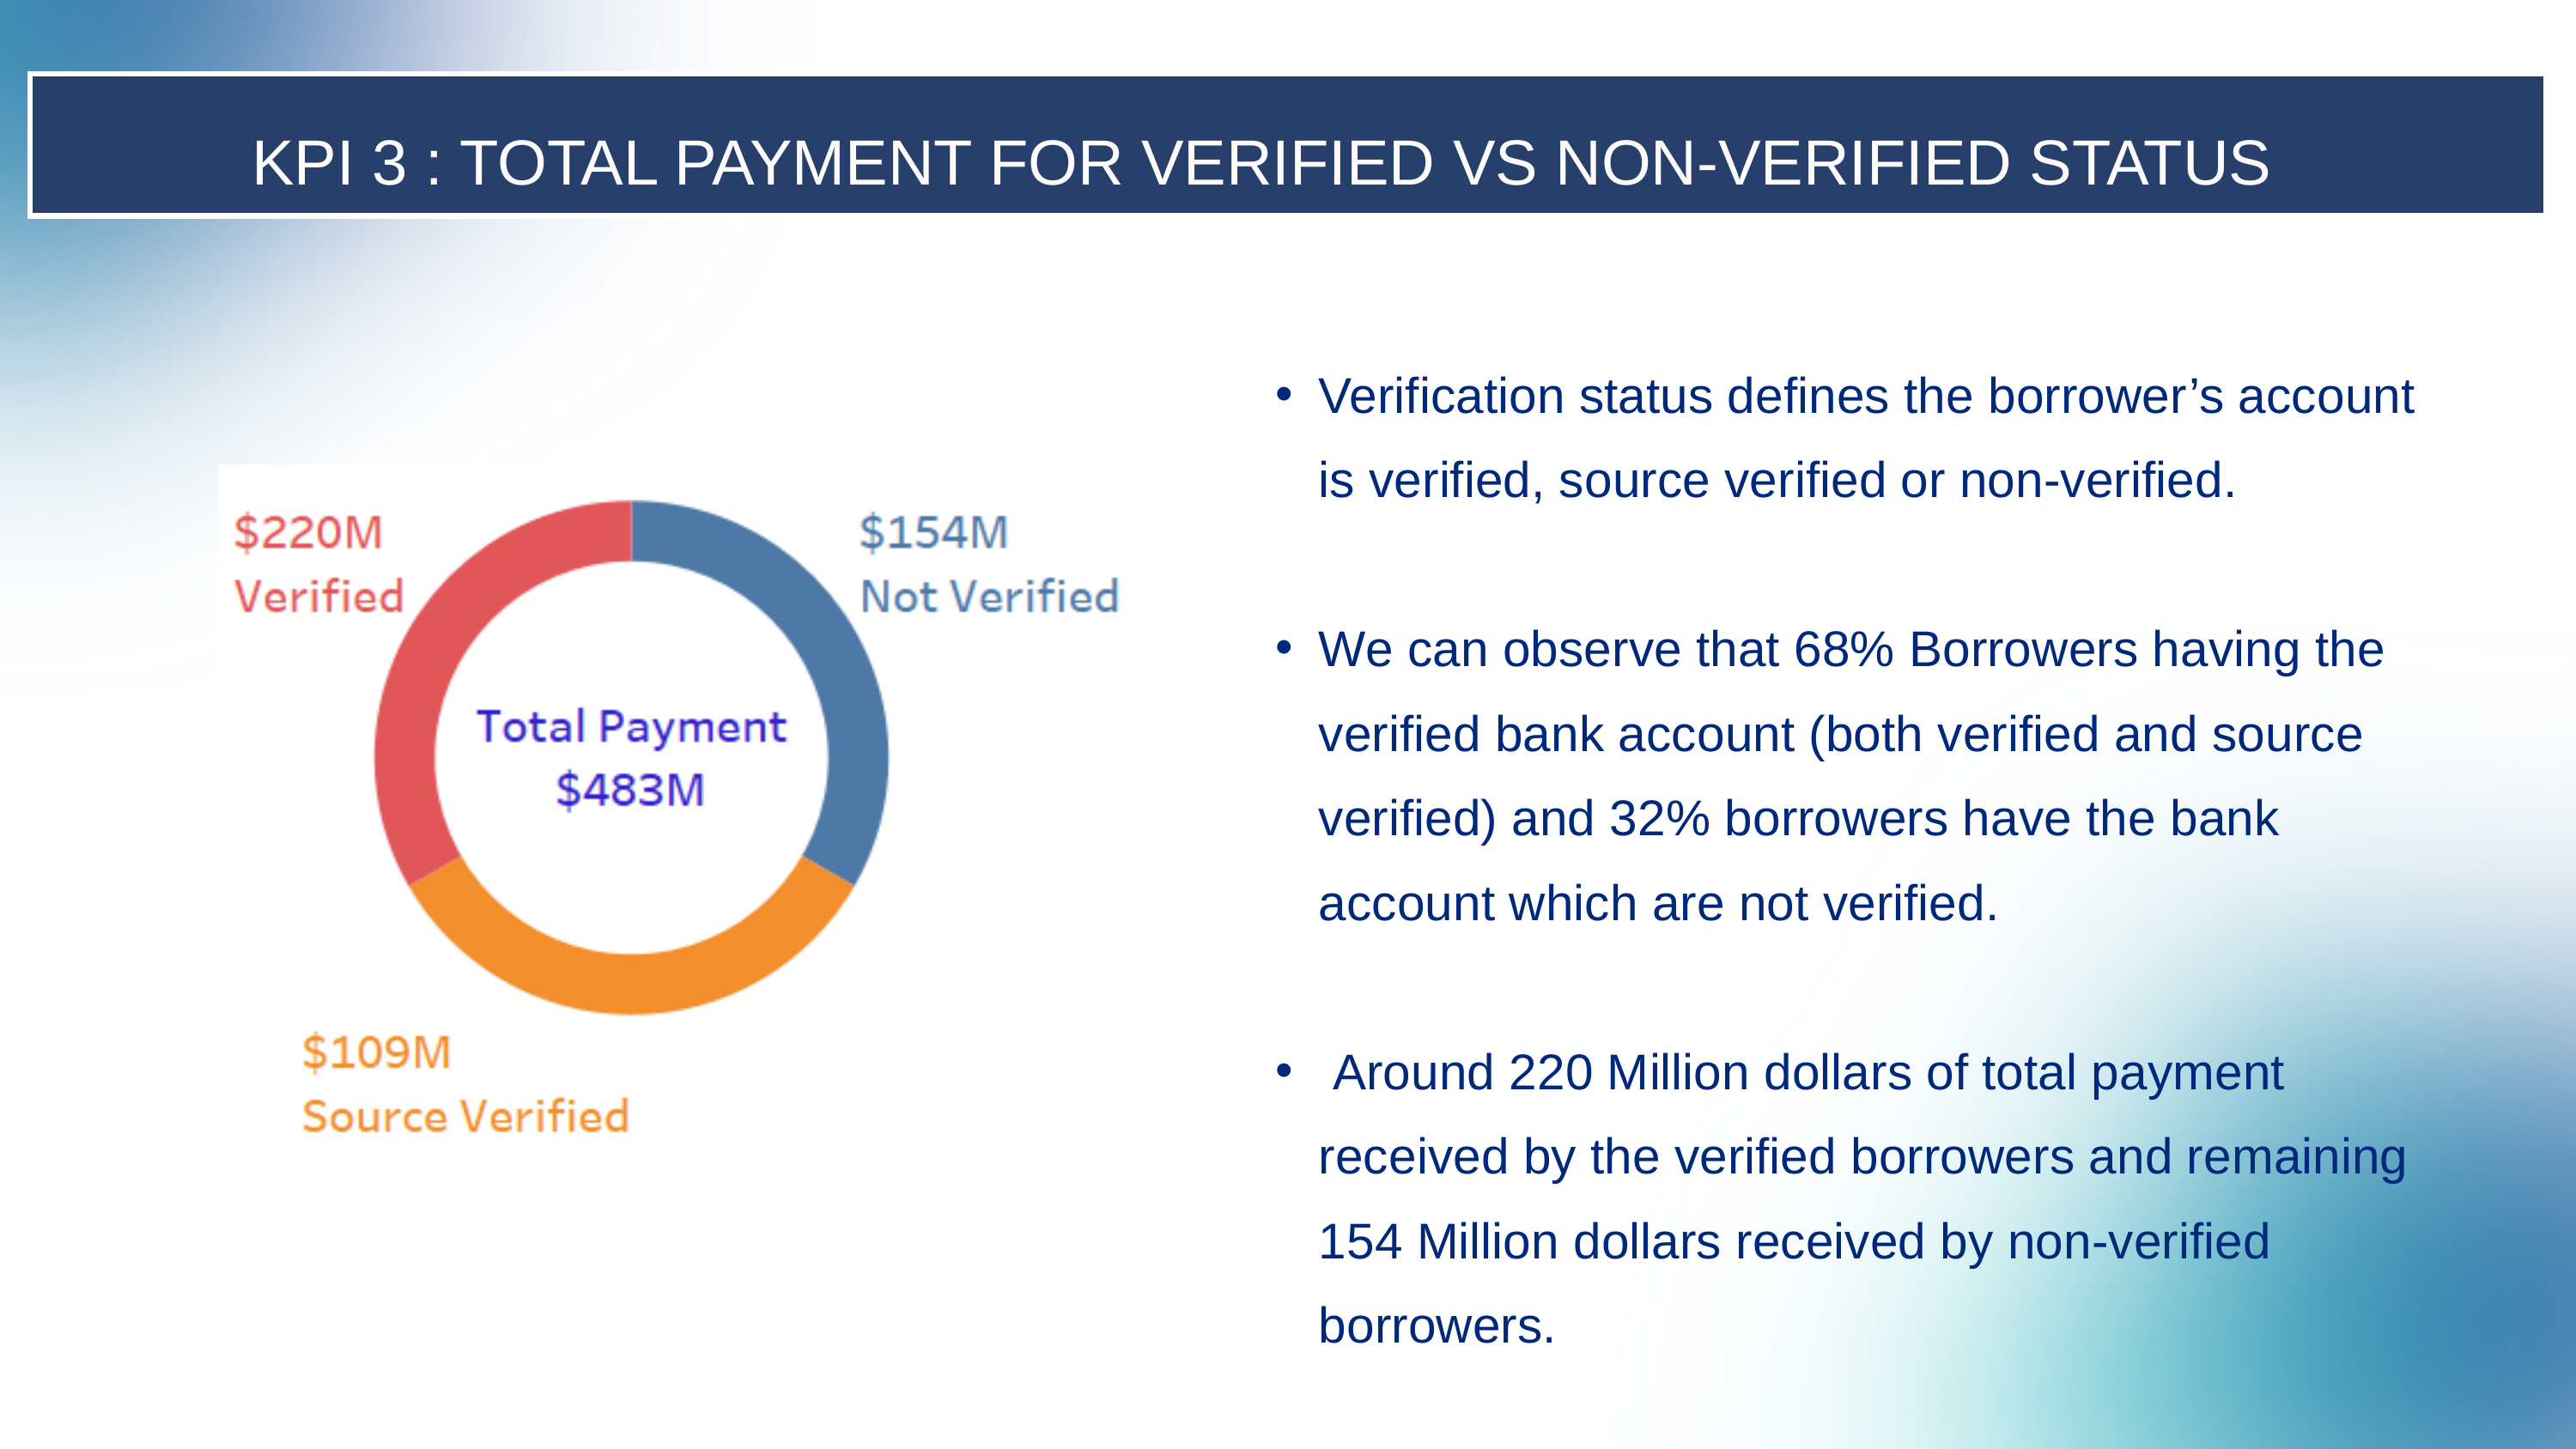

KPI 3 : TOTAL PAYMENT FOR VERIFIED VS NON-VERIFIED STATUS

Verification status defines the borrower’s account is verified, source verified or non-verified.

We can observe that 68% Borrowers having the verified bank account (both verified and source verified) and 32% borrowers have the bank account which are not verified.

 Around 220 Million dollars of total payment received by the verified borrowers and remaining 154 Million dollars received by non-verified borrowers.